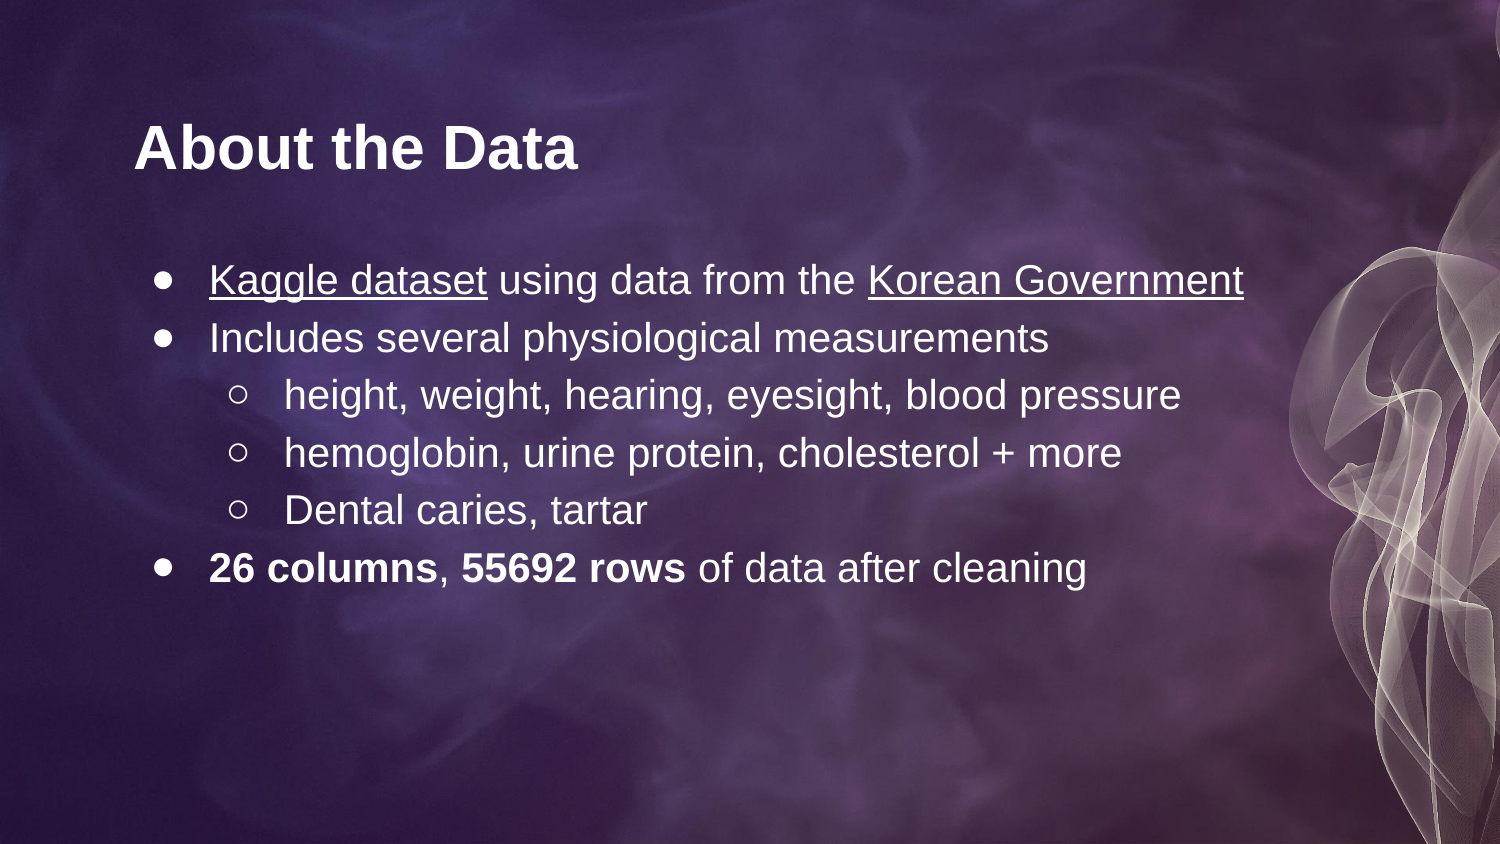

# About the Data
Kaggle dataset using data from the Korean Government
Includes several physiological measurements
height, weight, hearing, eyesight, blood pressure
hemoglobin, urine protein, cholesterol + more
Dental caries, tartar
26 columns, 55692 rows of data after cleaning